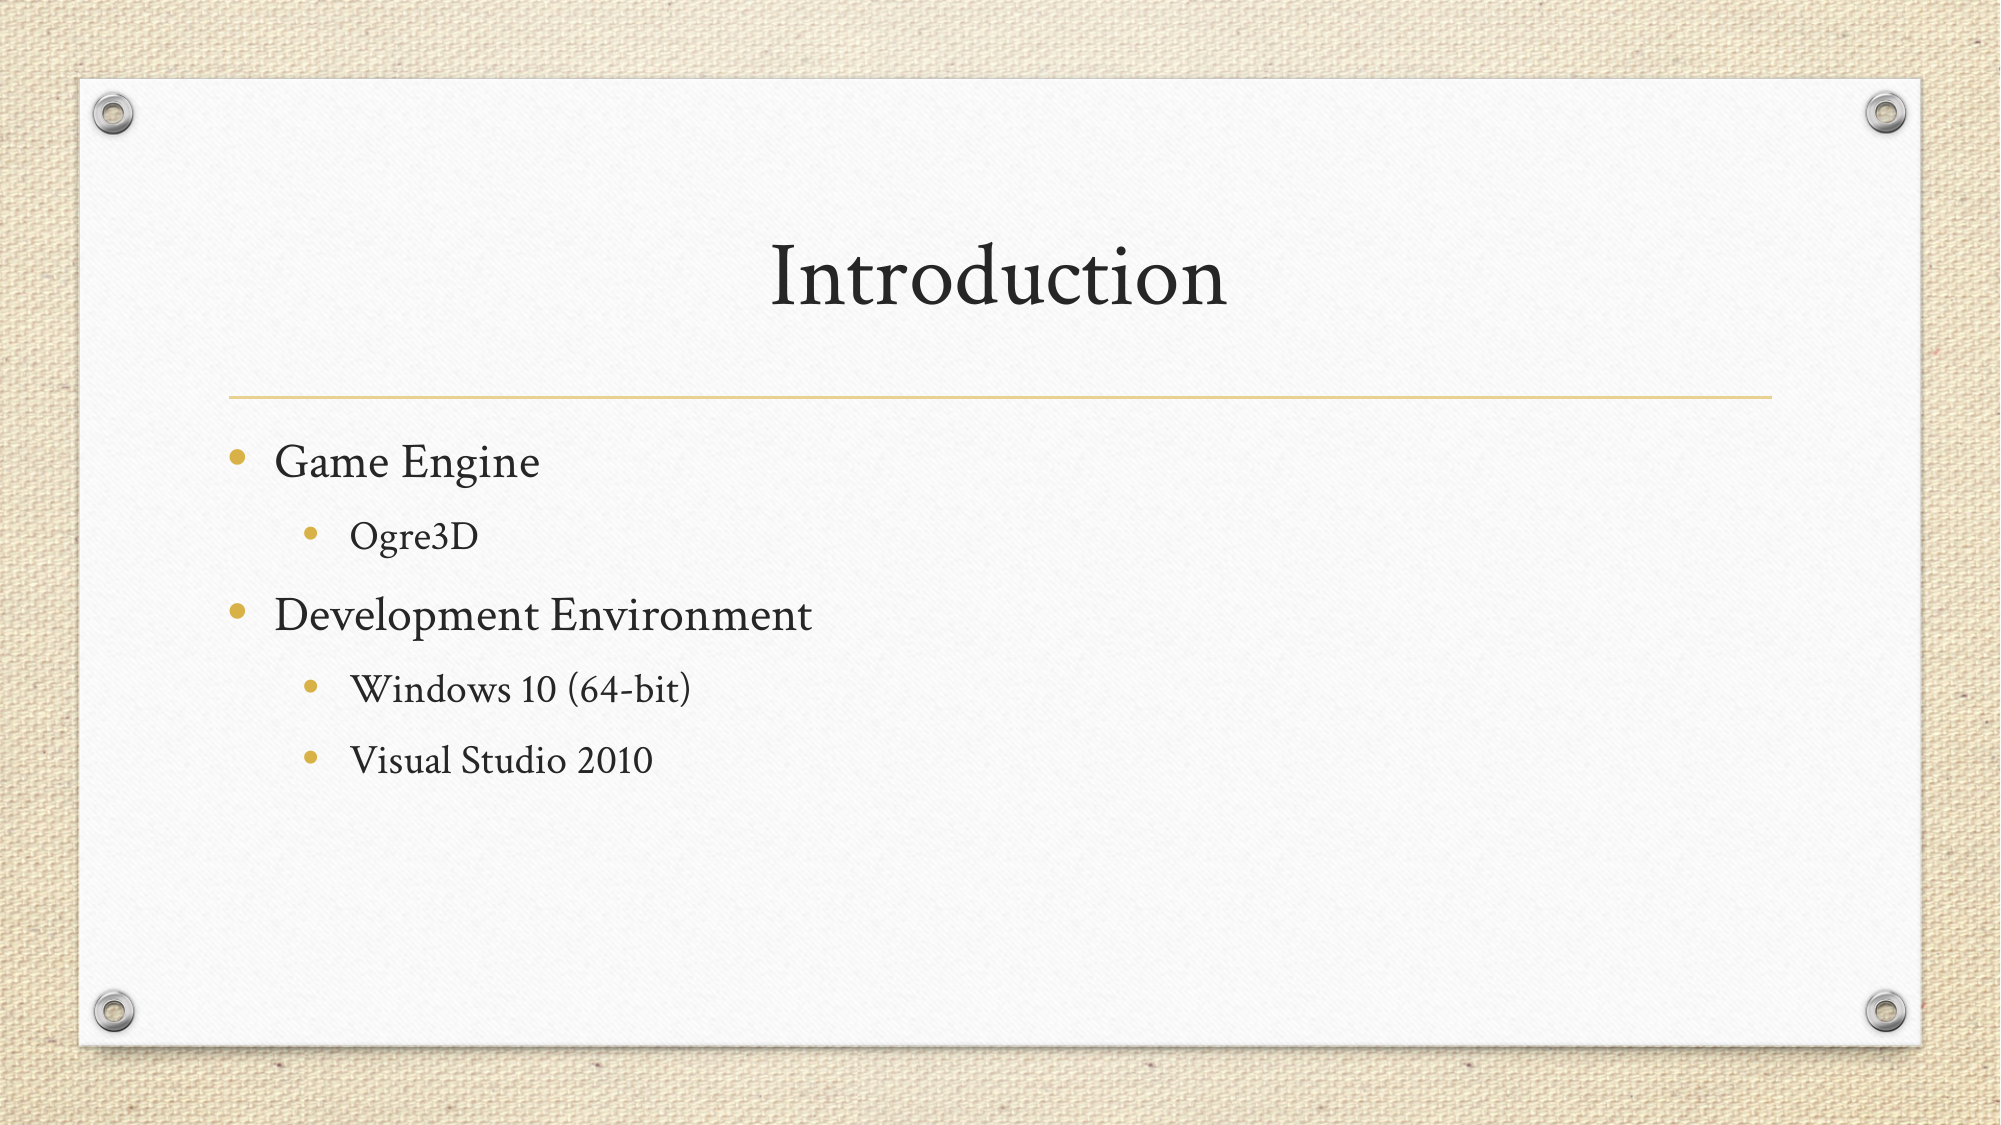

# Introduction
Game Engine
Ogre3D
Development Environment
Windows 10 (64-bit)
Visual Studio 2010